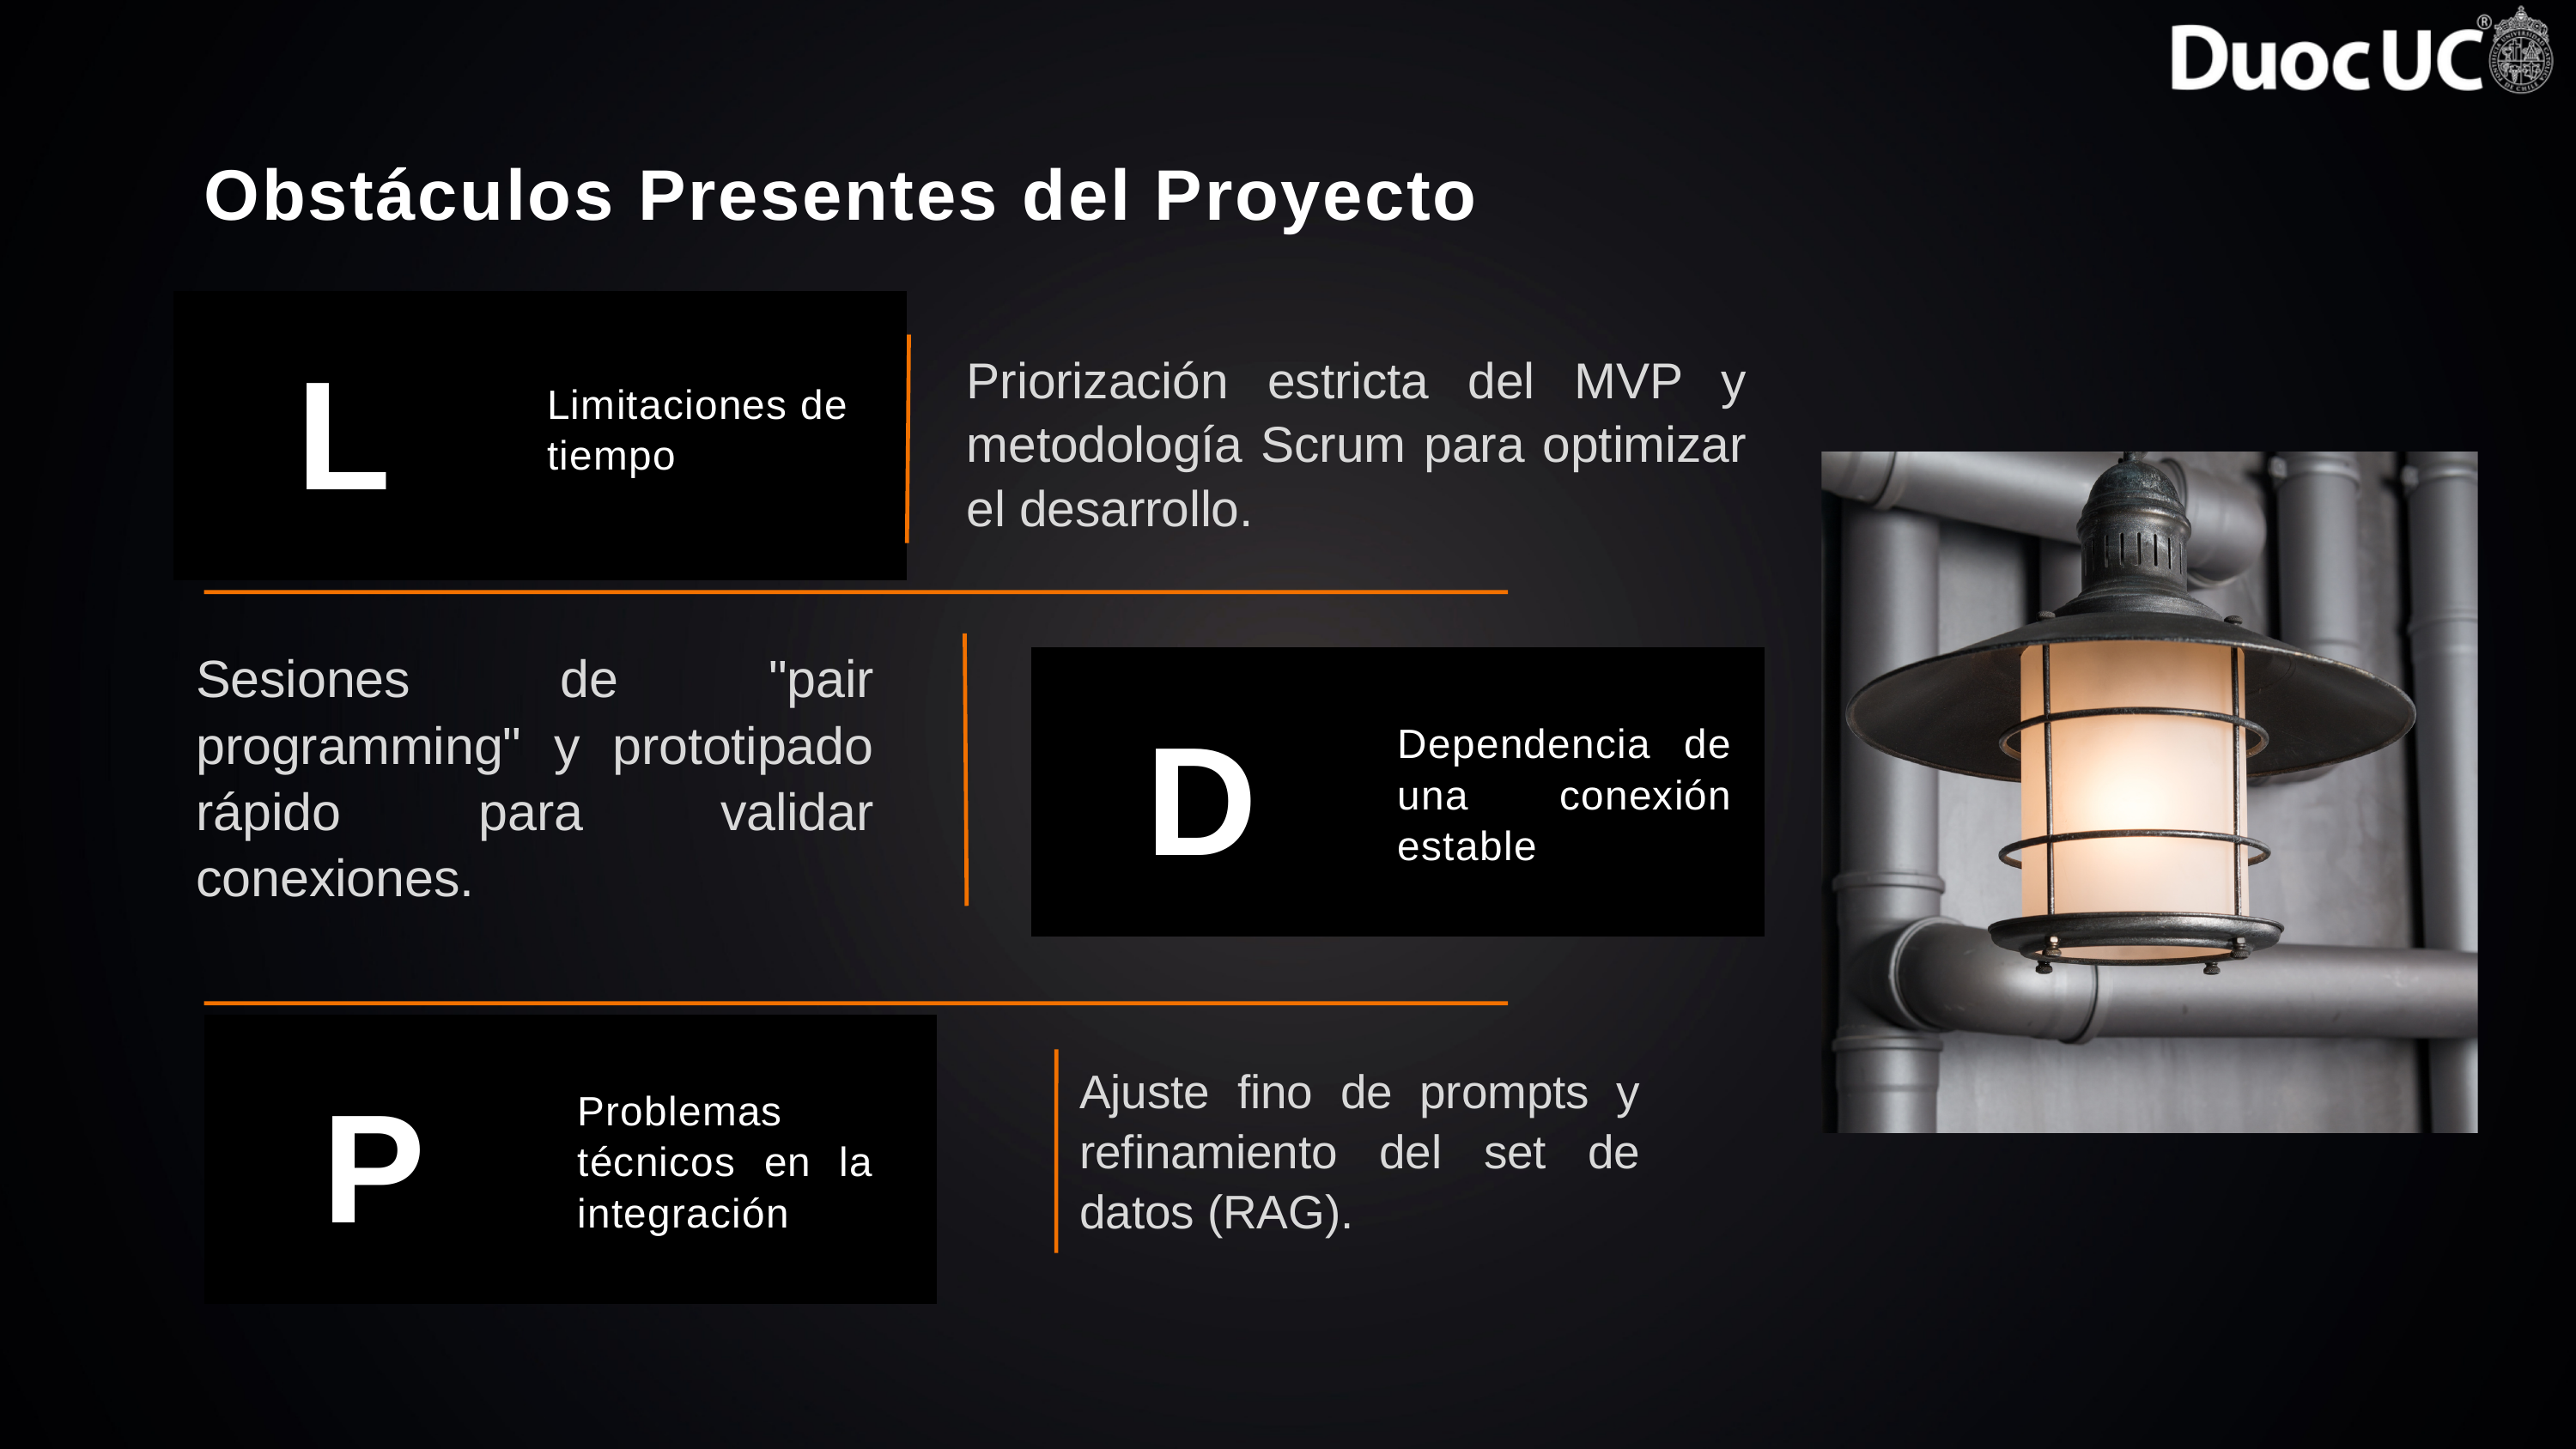

Obstáculos Presentes del Proyecto

L

Priorización estricta del MVP y metodología Scrum para optimizar el desarrollo.
Limitaciones de tiempo

Sesiones de "pair programming" y prototipado rápido para validar conexiones.

D
Dependencia de una conexión estable

Ajuste fino de prompts y refinamiento del set de datos (RAG).
P
Problemas técnicos en la integración